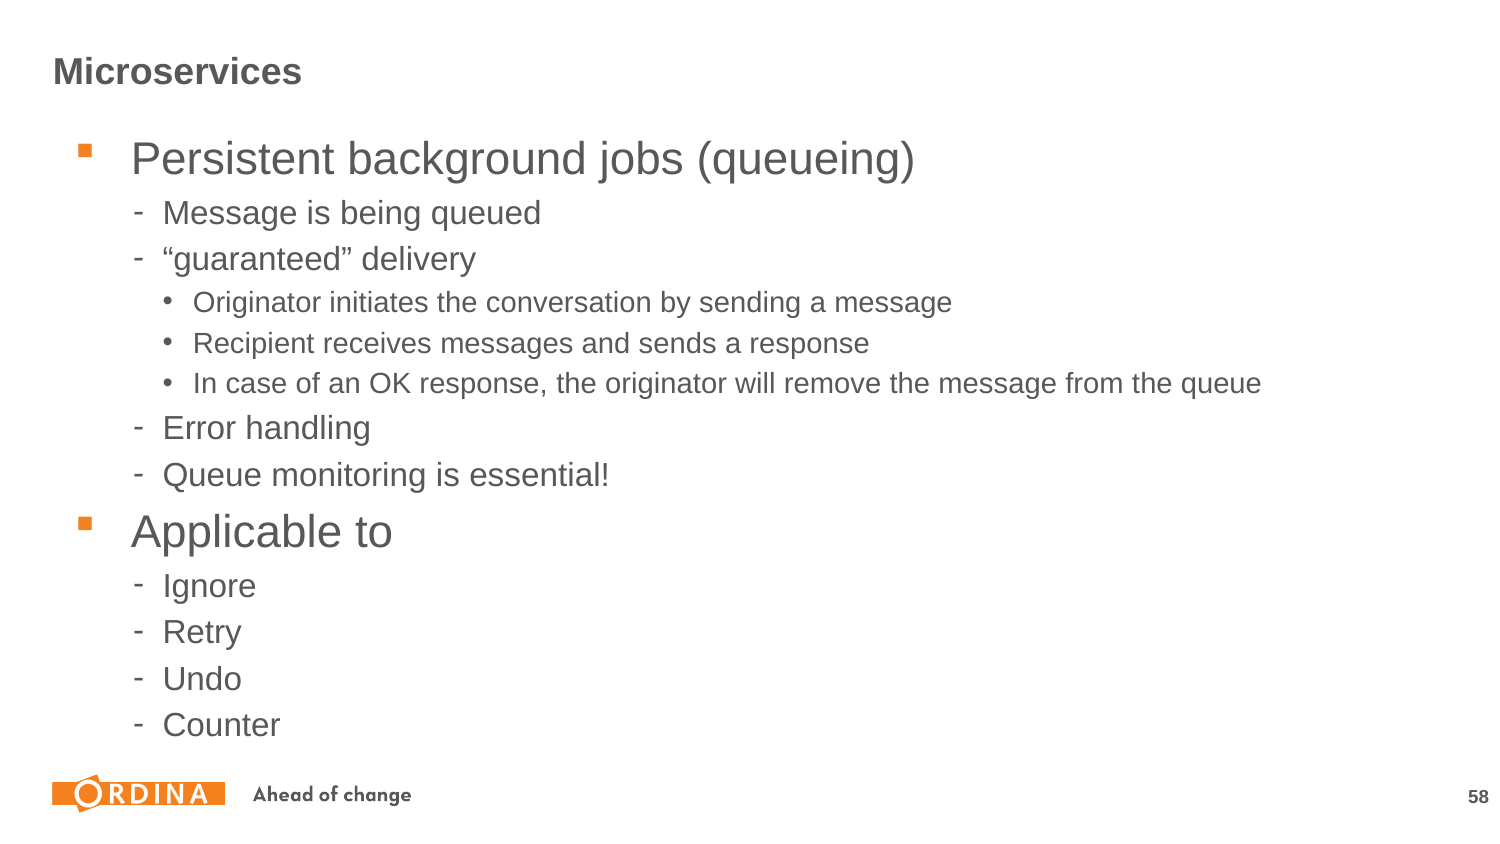

# Microservices
Persistent background jobs (queueing)
Message is being queued
“guaranteed” delivery
Originator initiates the conversation by sending a message
Recipient receives messages and sends a response
In case of an OK response, the originator will remove the message from the queue
Error handling
Queue monitoring is essential!
Applicable to
Ignore
Retry
Undo
Counter